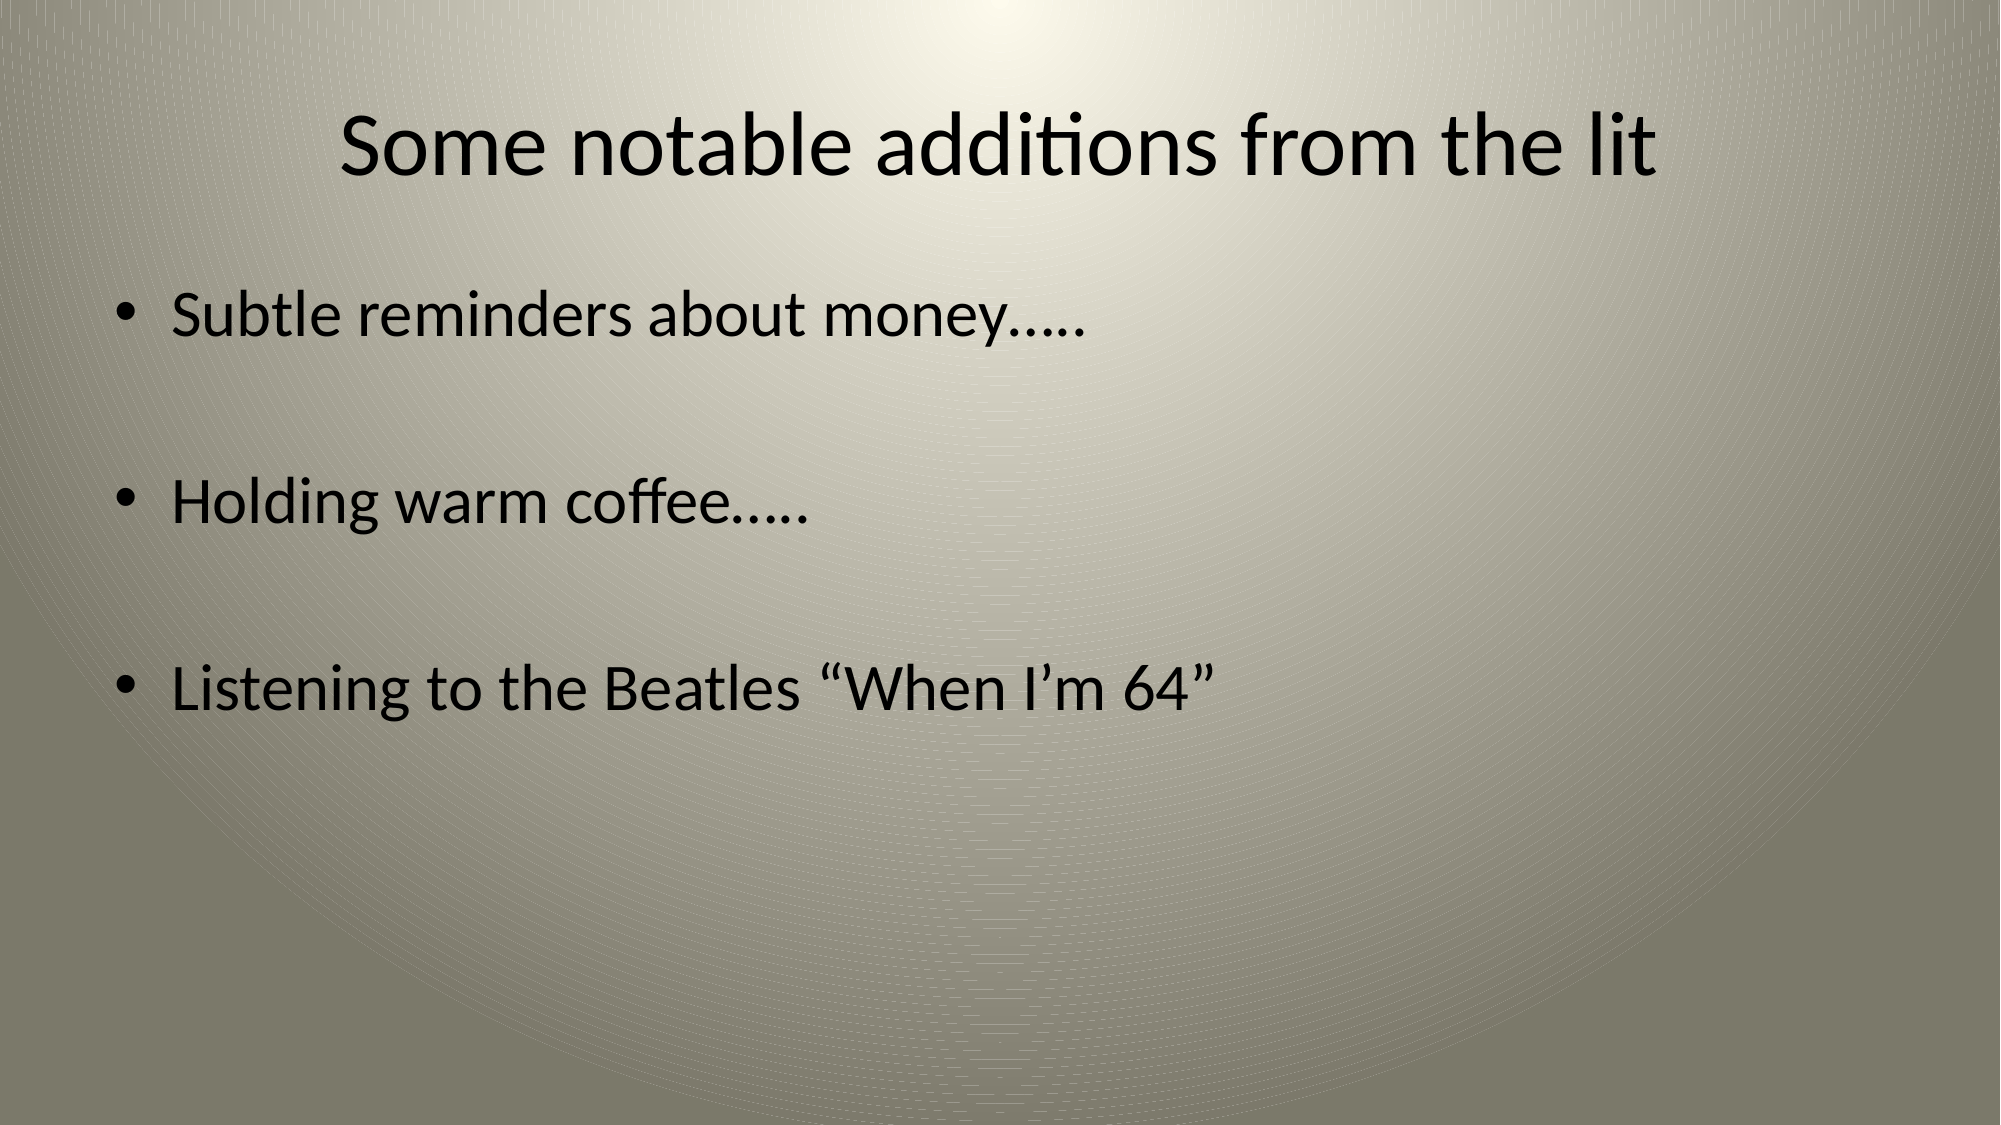

# Some notable additions from the lit
Subtle reminders about money…..

Holding warm coffee…..

Listening to the Beatles “When I’m 64”